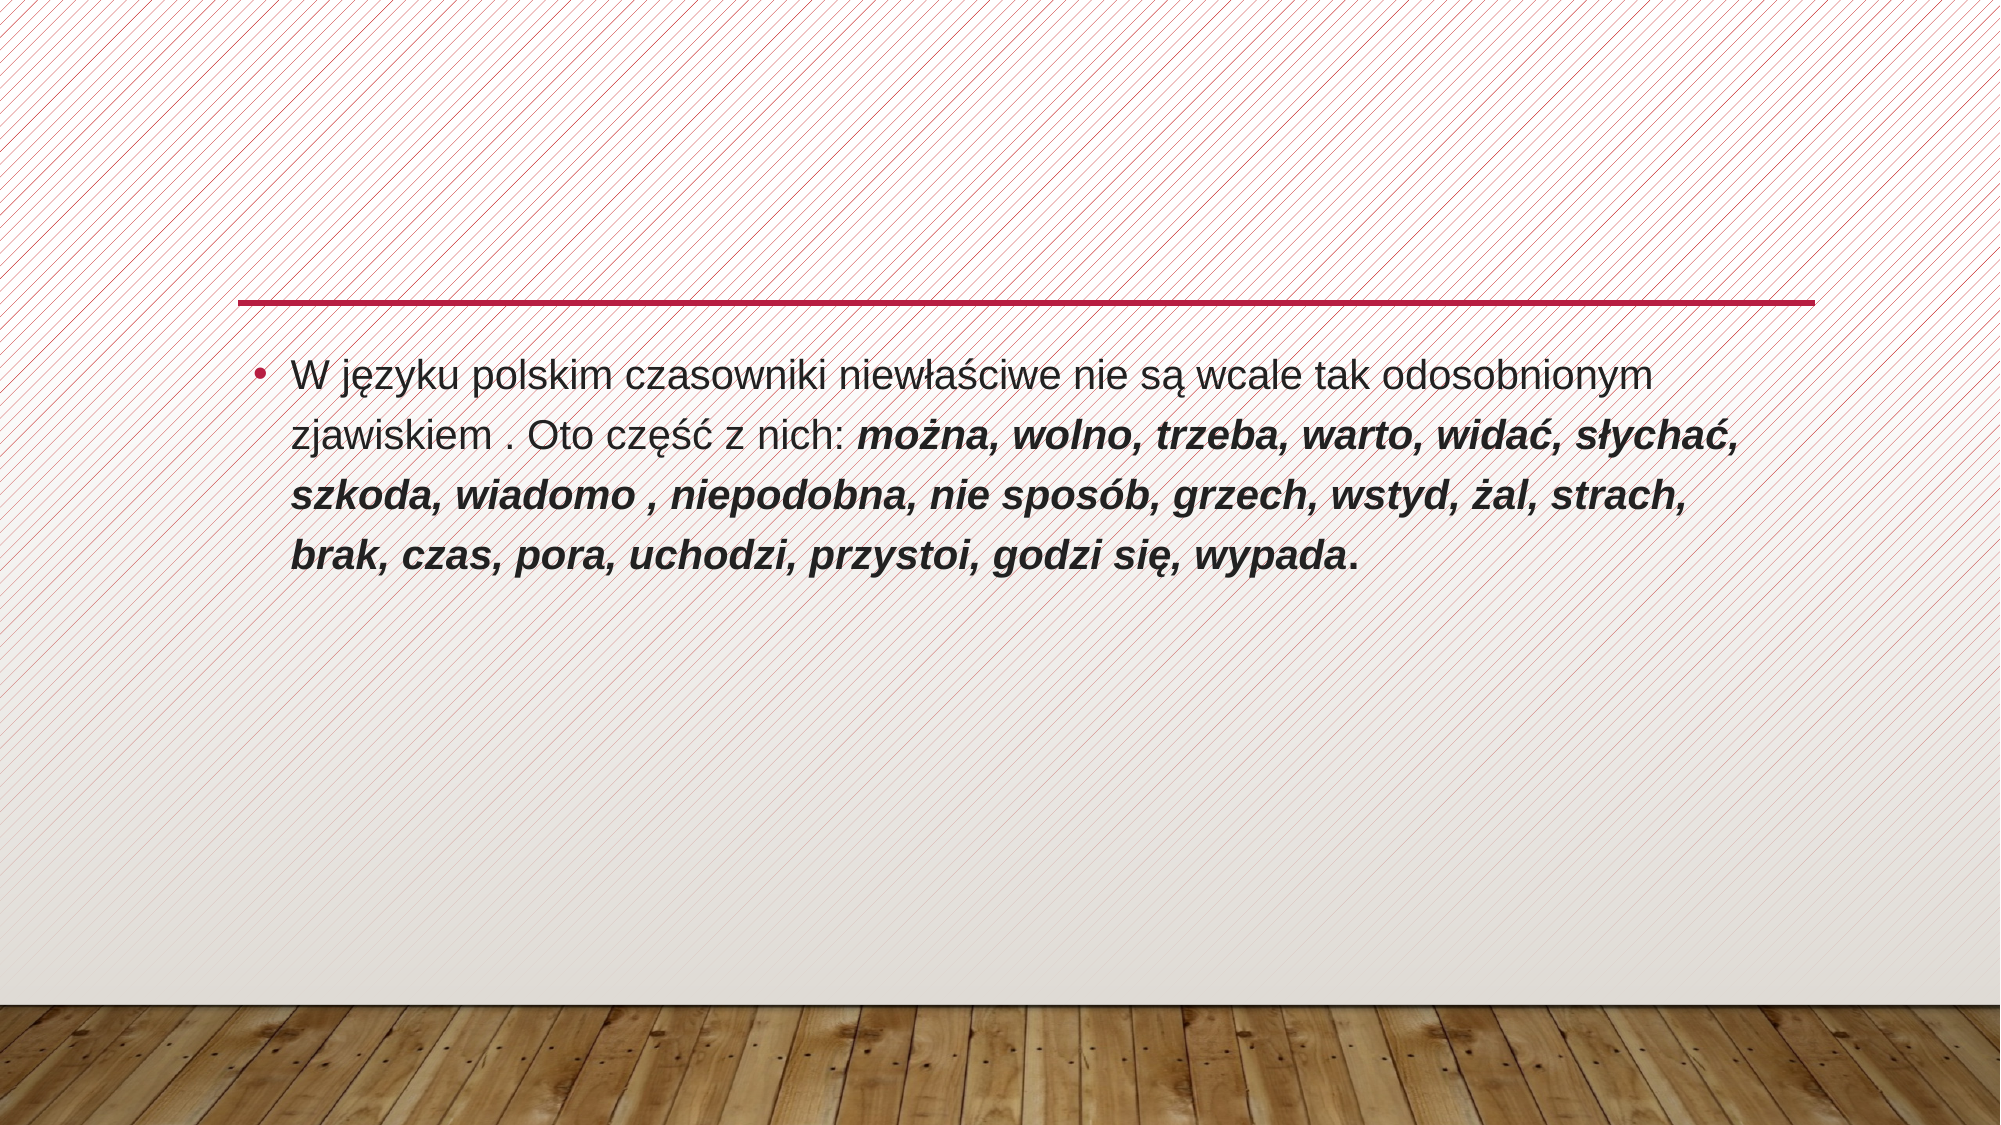

W języku polskim czasowniki niewłaściwe nie są wcale tak odosobnionym zjawiskiem . Oto część z nich: można, wolno, trzeba, warto, widać, słychać, szkoda, wiadomo , niepodobna, nie sposób, grzech, wstyd, żal, strach, brak, czas, pora, uchodzi, przystoi, godzi się, wypada.